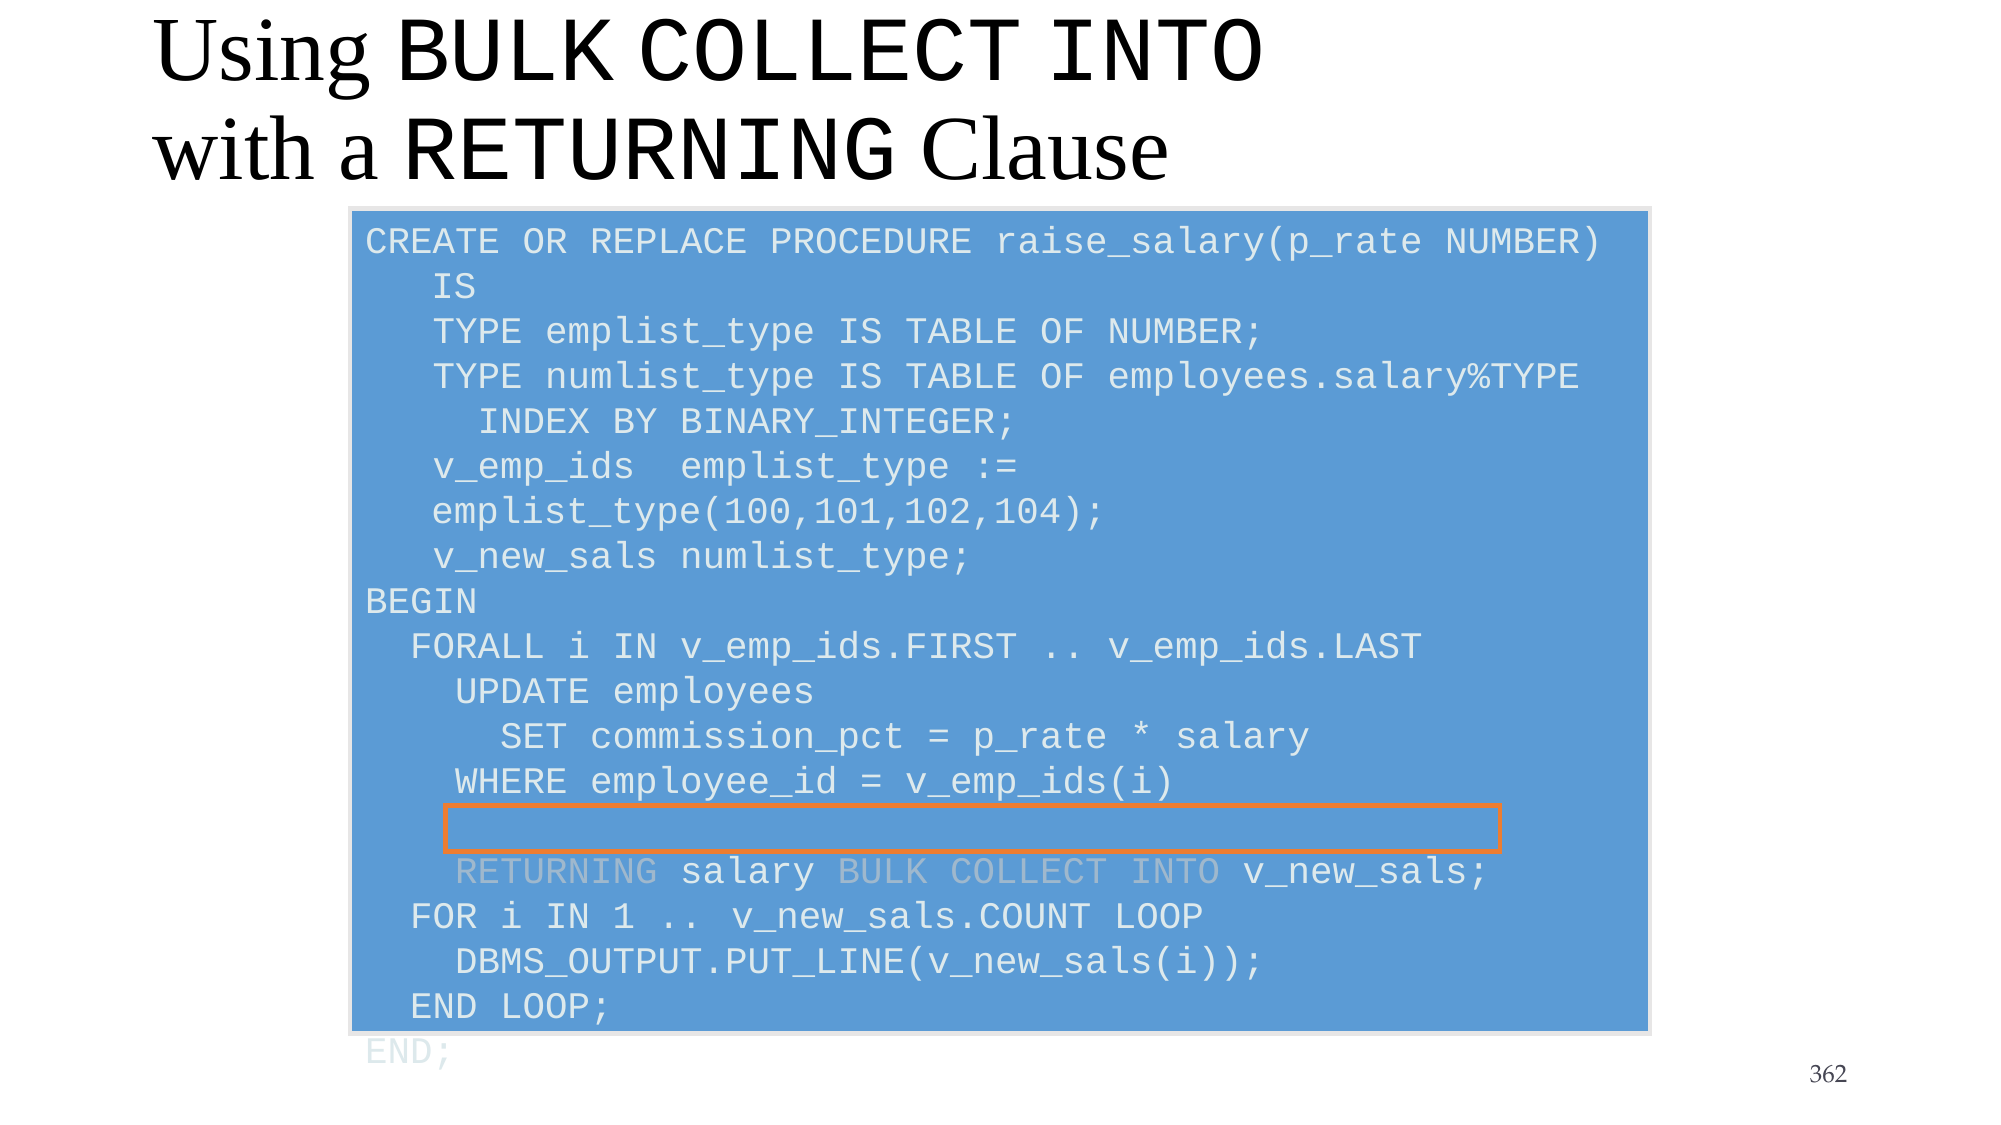

# Using BULK COLLECT INTO with a RETURNING Clause
CREATE OR REPLACE PROCEDURE raise_salary(p_rate NUMBER) IS
   TYPE emplist_type IS TABLE OF NUMBER;
   TYPE numlist_type IS TABLE OF employees.salary%TYPE
     INDEX BY BINARY_INTEGER;
   v_emp_ids  emplist_type := emplist_type(100,101,102,104);
   v_new_sals numlist_type;
BEGIN
  FORALL i IN v_emp_ids.FIRST .. v_emp_ids.LAST
    UPDATE employees
      SET commission_pct = p_rate * salary
    WHERE employee_id = v_emp_ids(i)
    RETURNING salary BULK COLLECT INTO v_new_sals;
  FOR i IN 1 .. 	v_new_sals.COUNT LOOP
    DBMS_OUTPUT.PUT_LINE(v_new_sals(i));
  END LOOP;
END;

362